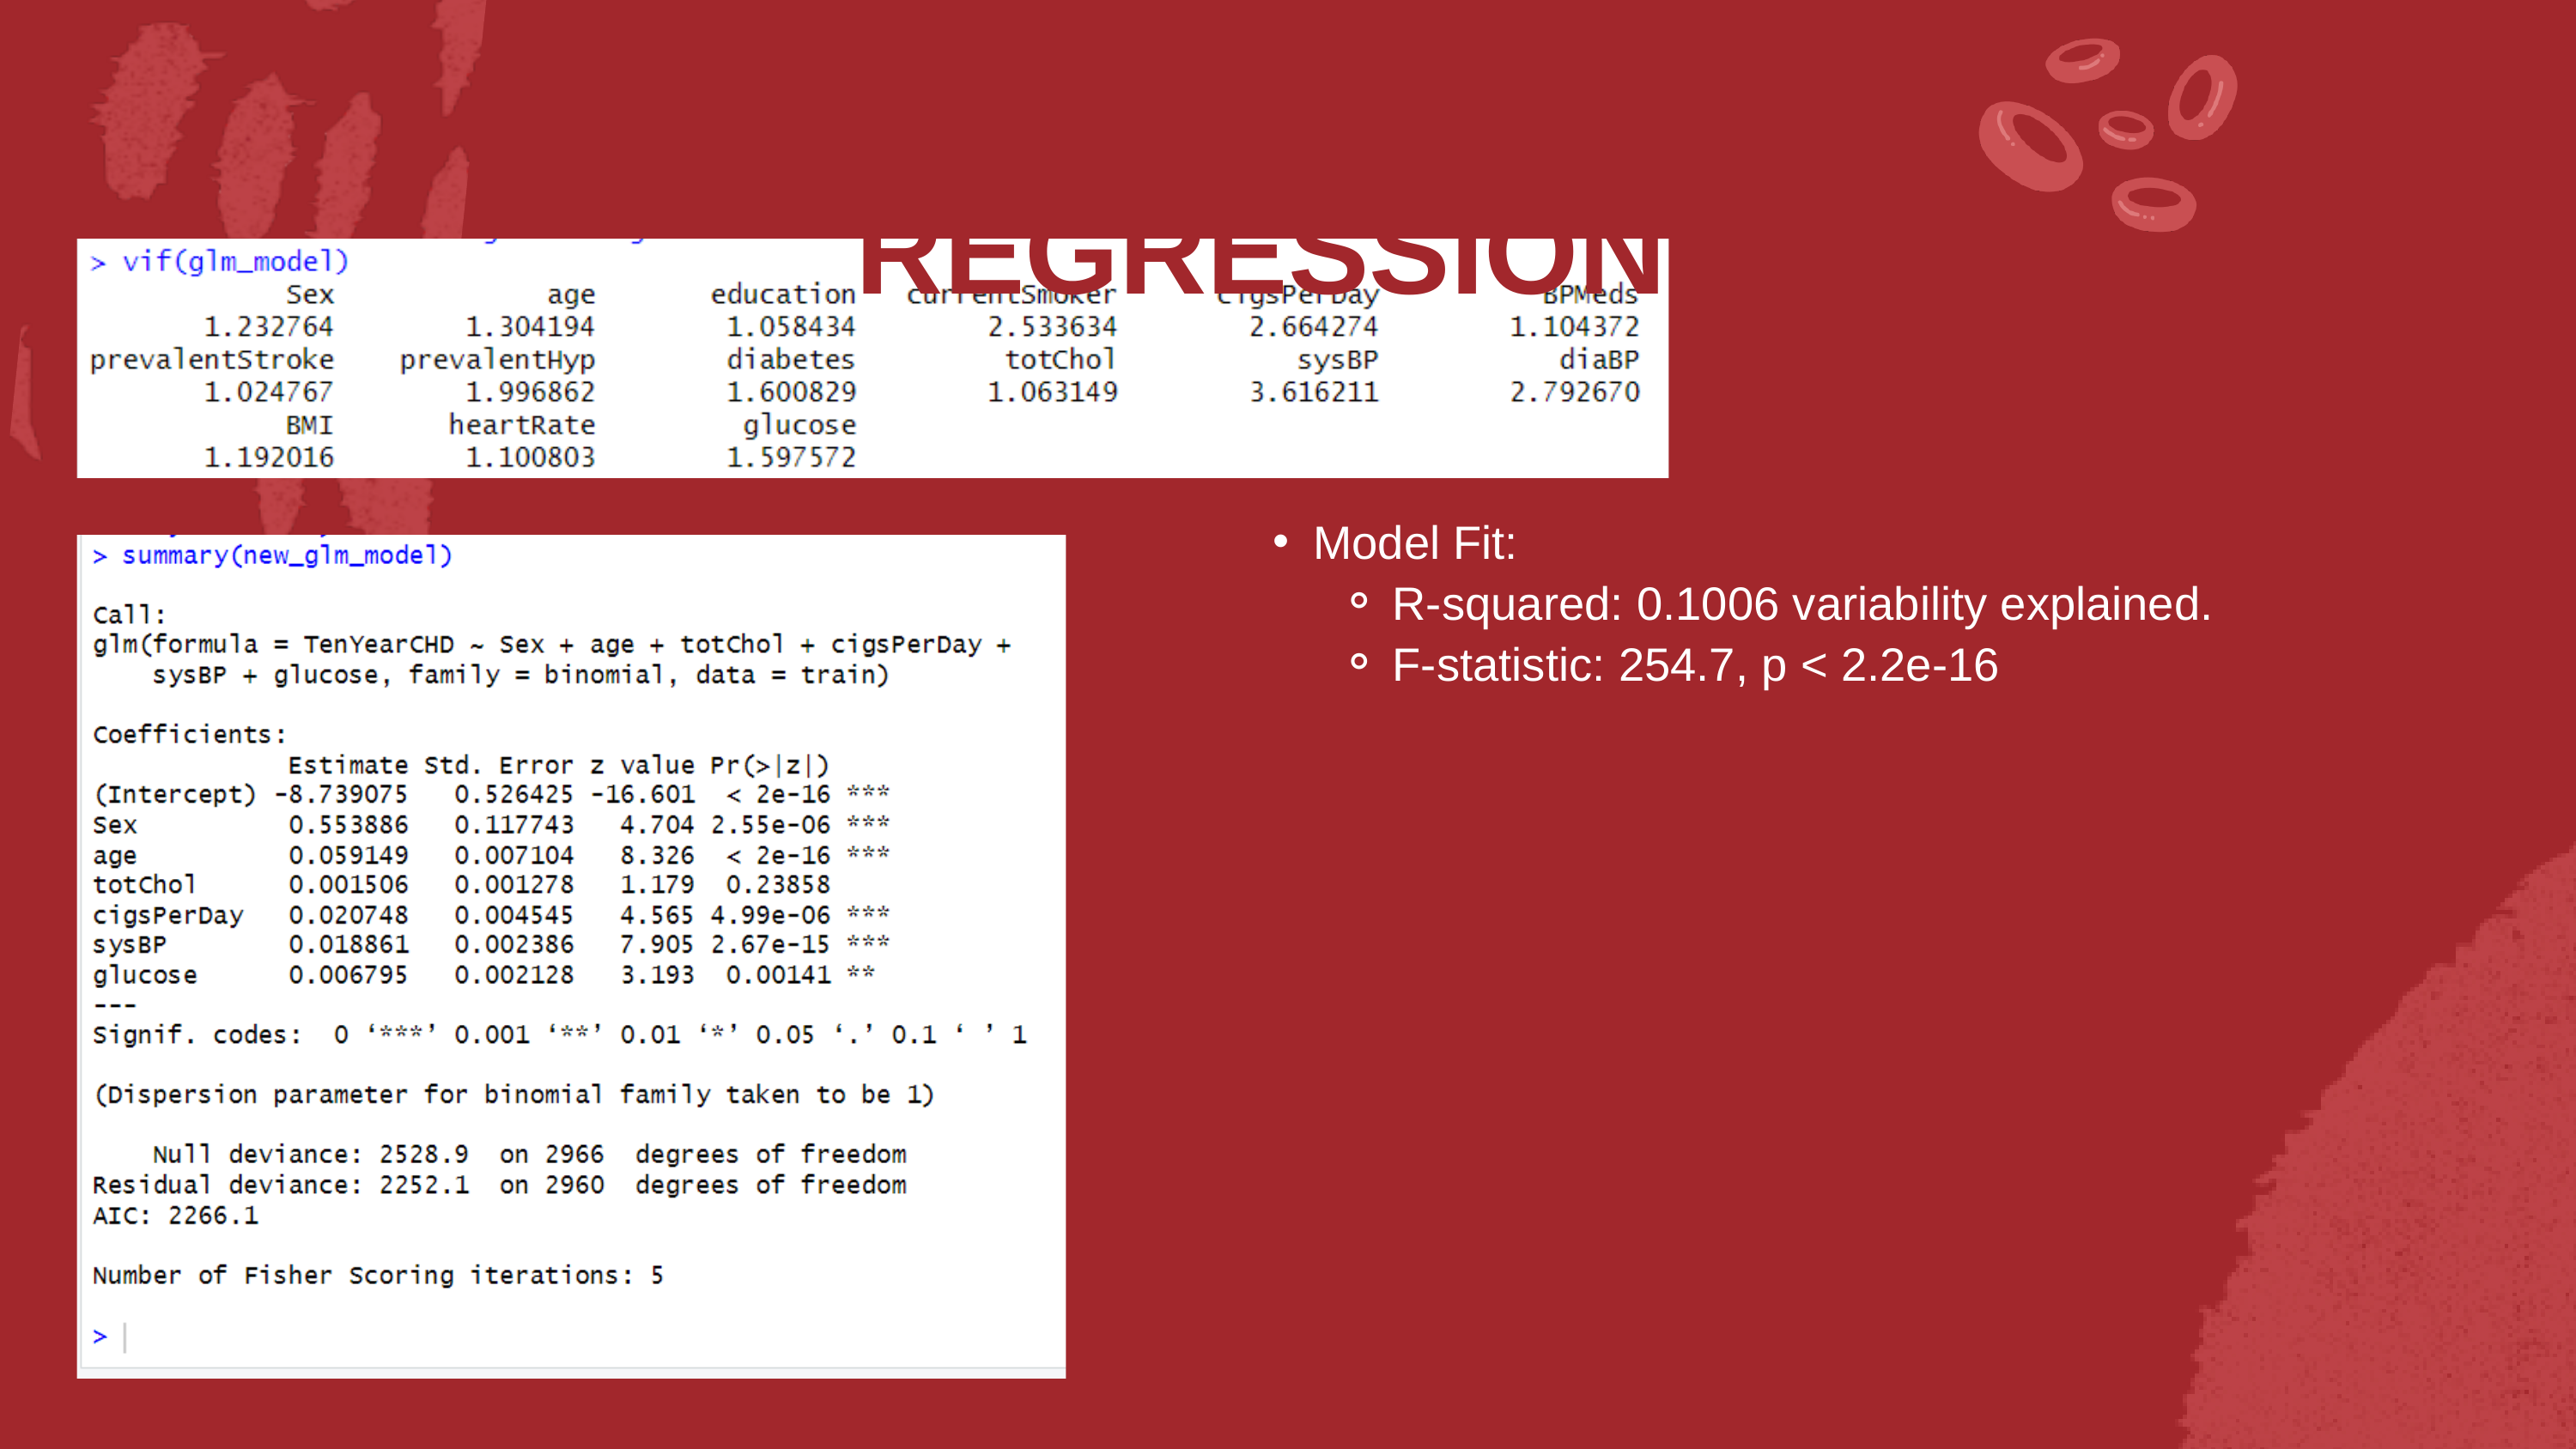

LOGISTIC REGRESSION

Model Fit:
R-squared: 0.1006 variability explained.
F-statistic: 254.7, p < 2.2e-16